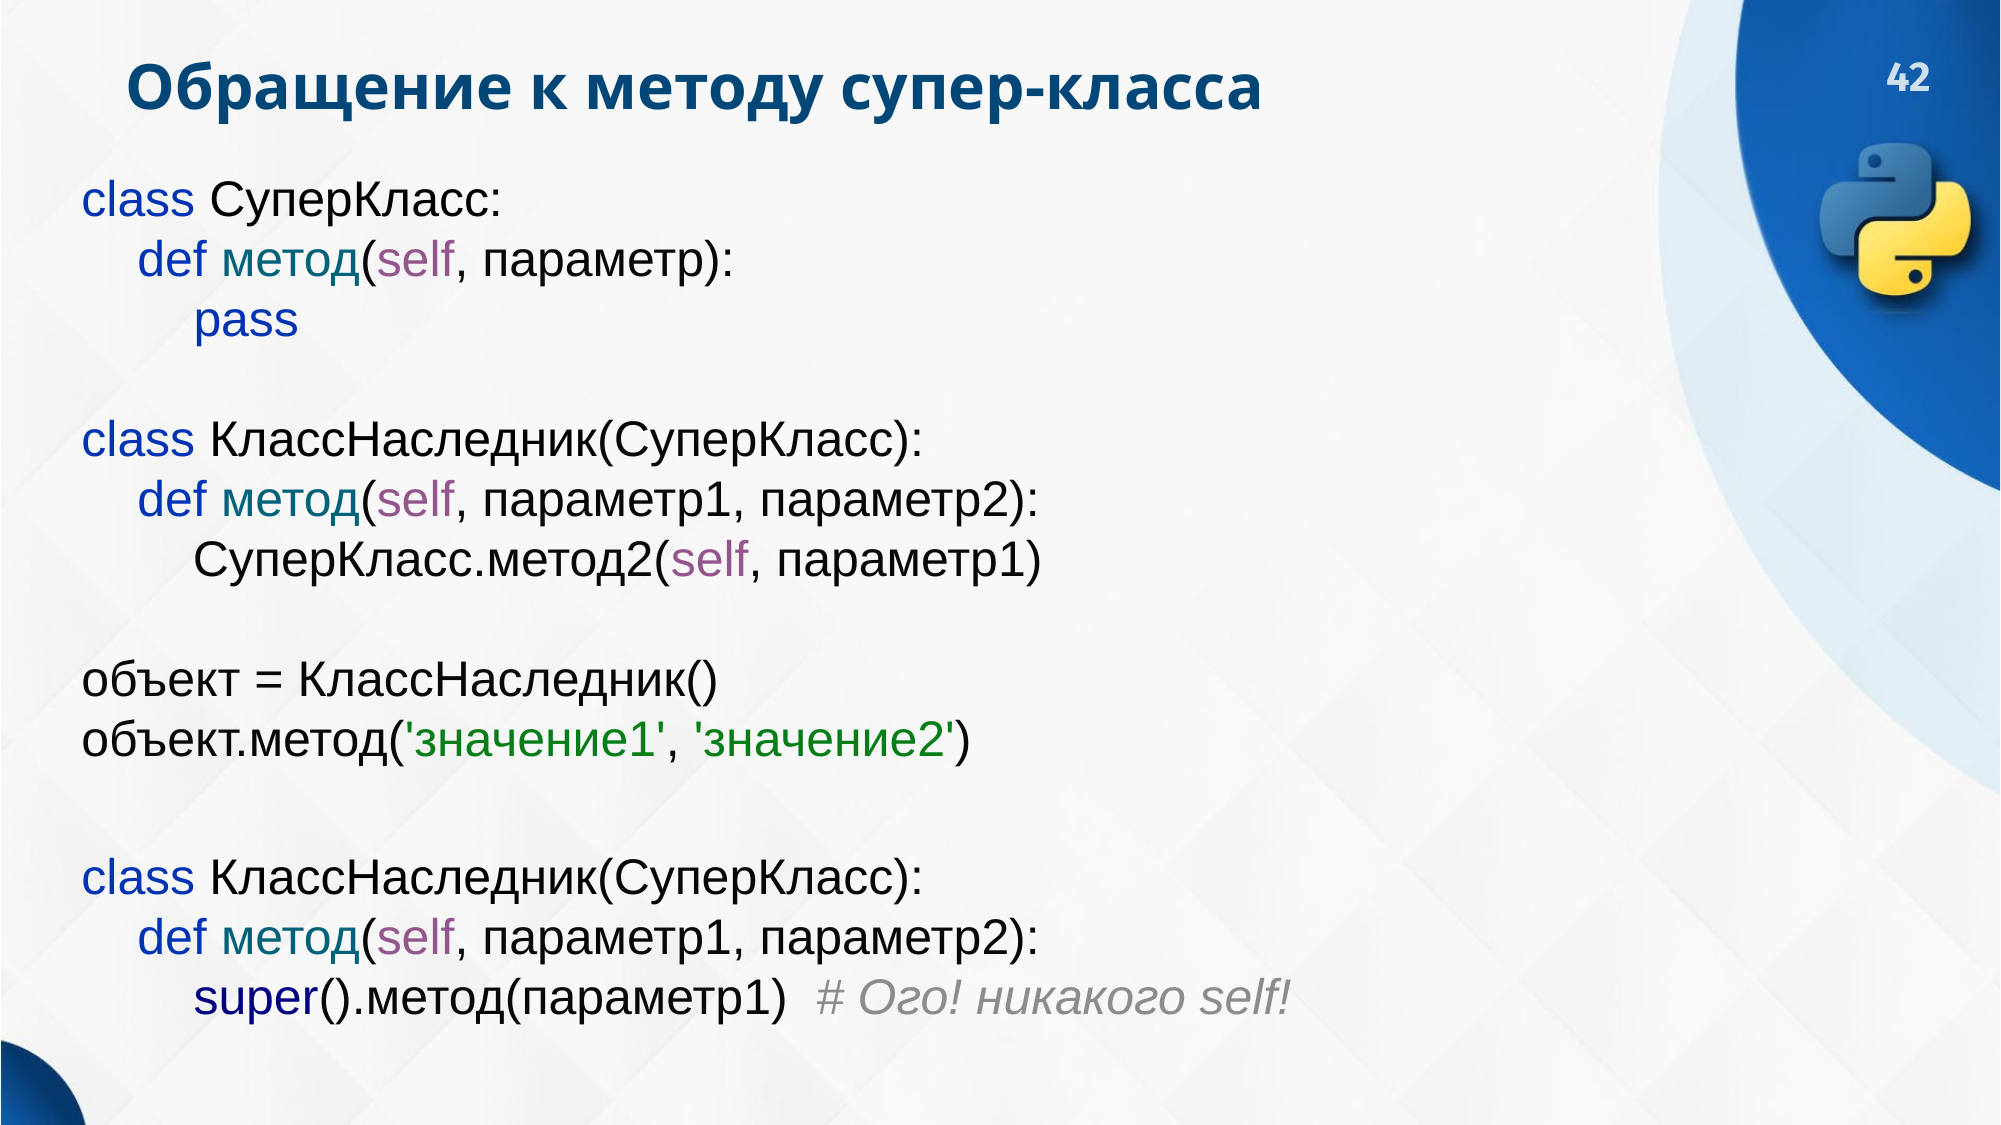

# Обращение к методу супер-класса
class СуперКласс:
    def метод(self, параметр):
        pass
class КлассНаследник(СуперКласс):
    def метод(self, параметр1, параметр2):
        СуперКласс.метод2(self, параметр1)
объект = КлассНаследник()
объект.метод('значение1', 'значение2')
class КлассНаследник(СуперКласс):
    def метод(self, параметр1, параметр2):
        super().метод(параметр1)  # Ого! никакого self!